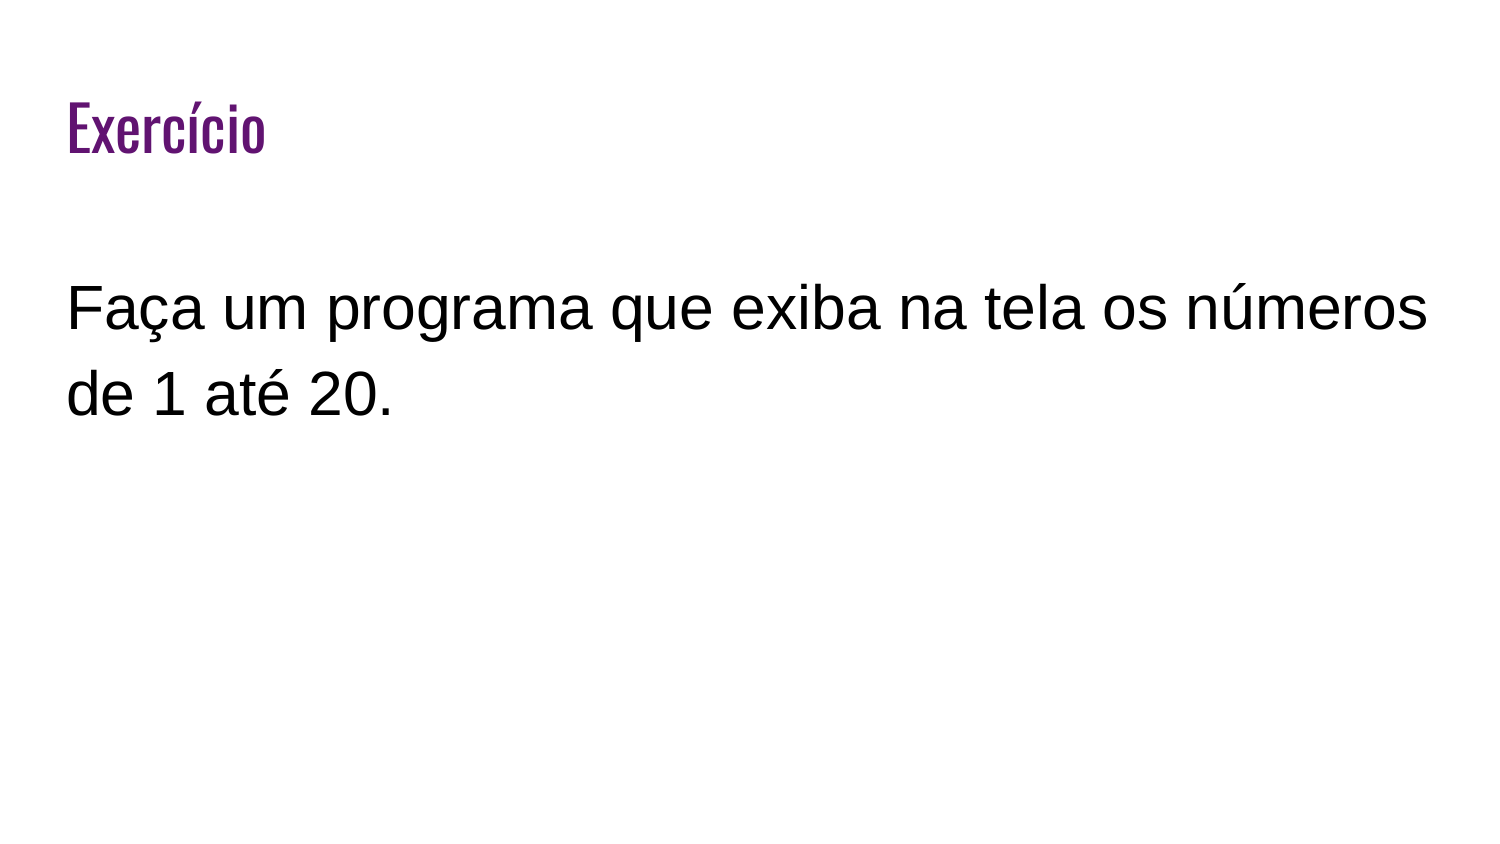

# Exercício
Faça um programa que exiba na tela os números de 1 até 20.